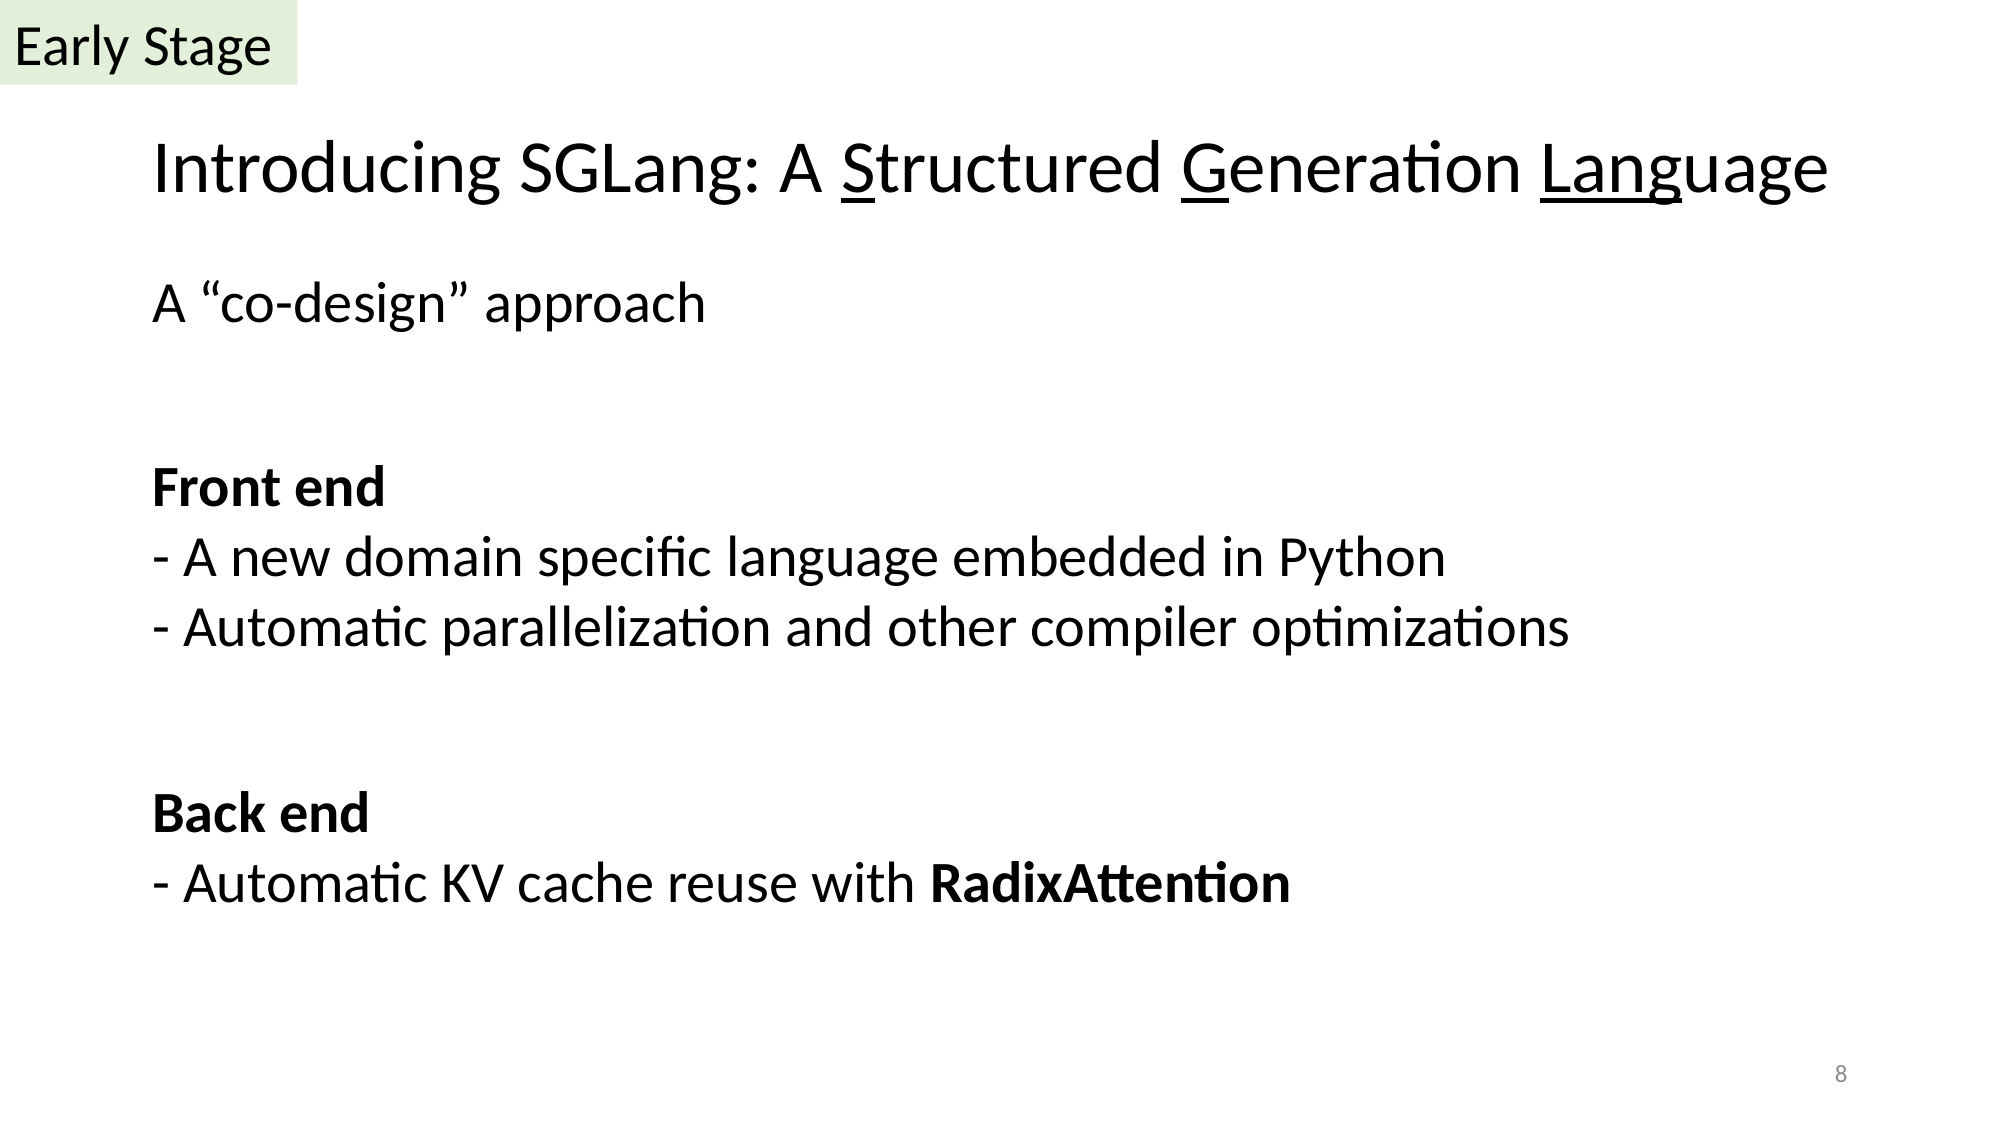

Early Stage
# Introducing SGLang: A Structured Generation Language
A “co-design” approach
Front end
- A new domain specific language embedded in Python
- Automatic parallelization and other compiler optimizations
Back end
- Automatic KV cache reuse with RadixAttention
8